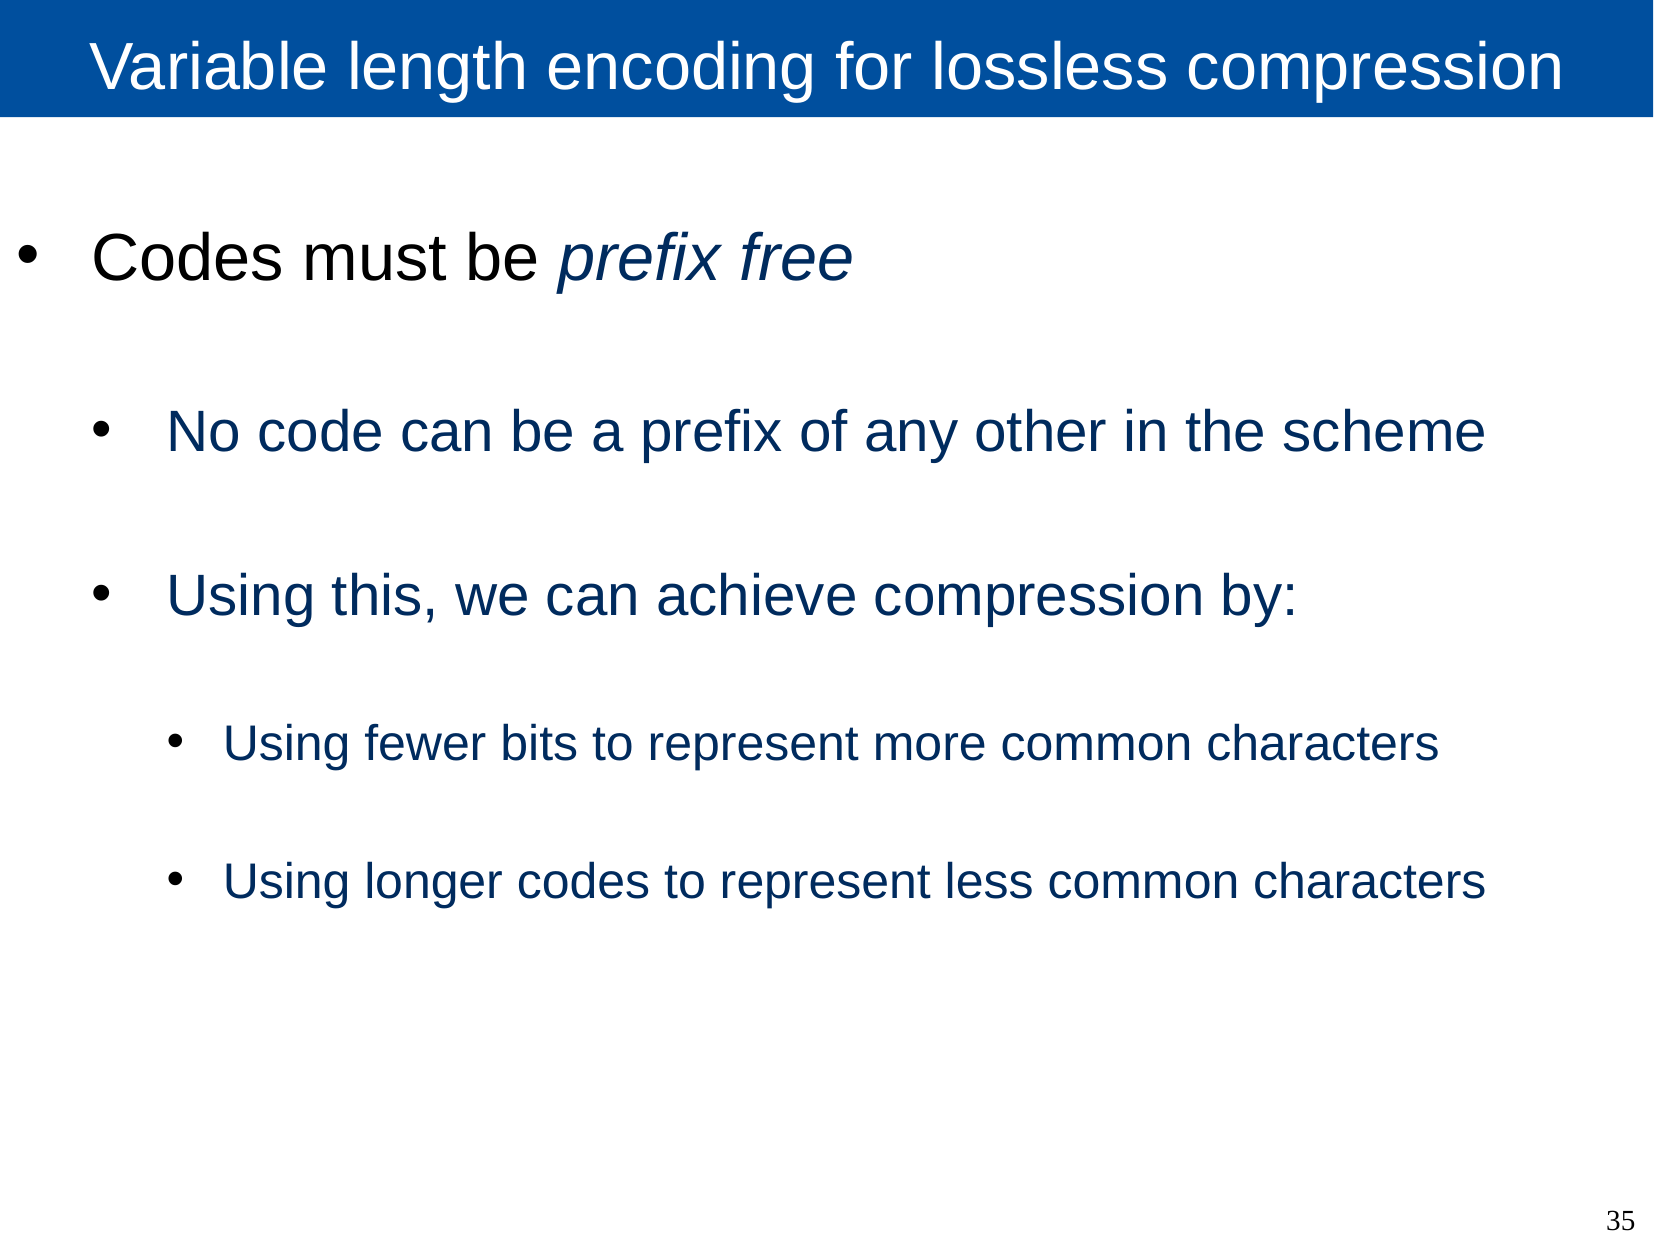

# Variable length encoding for lossless compression
Codes must be prefix free
No code can be a prefix of any other in the scheme
Using this, we can achieve compression by:
Using fewer bits to represent more common characters
Using longer codes to represent less common characters
35